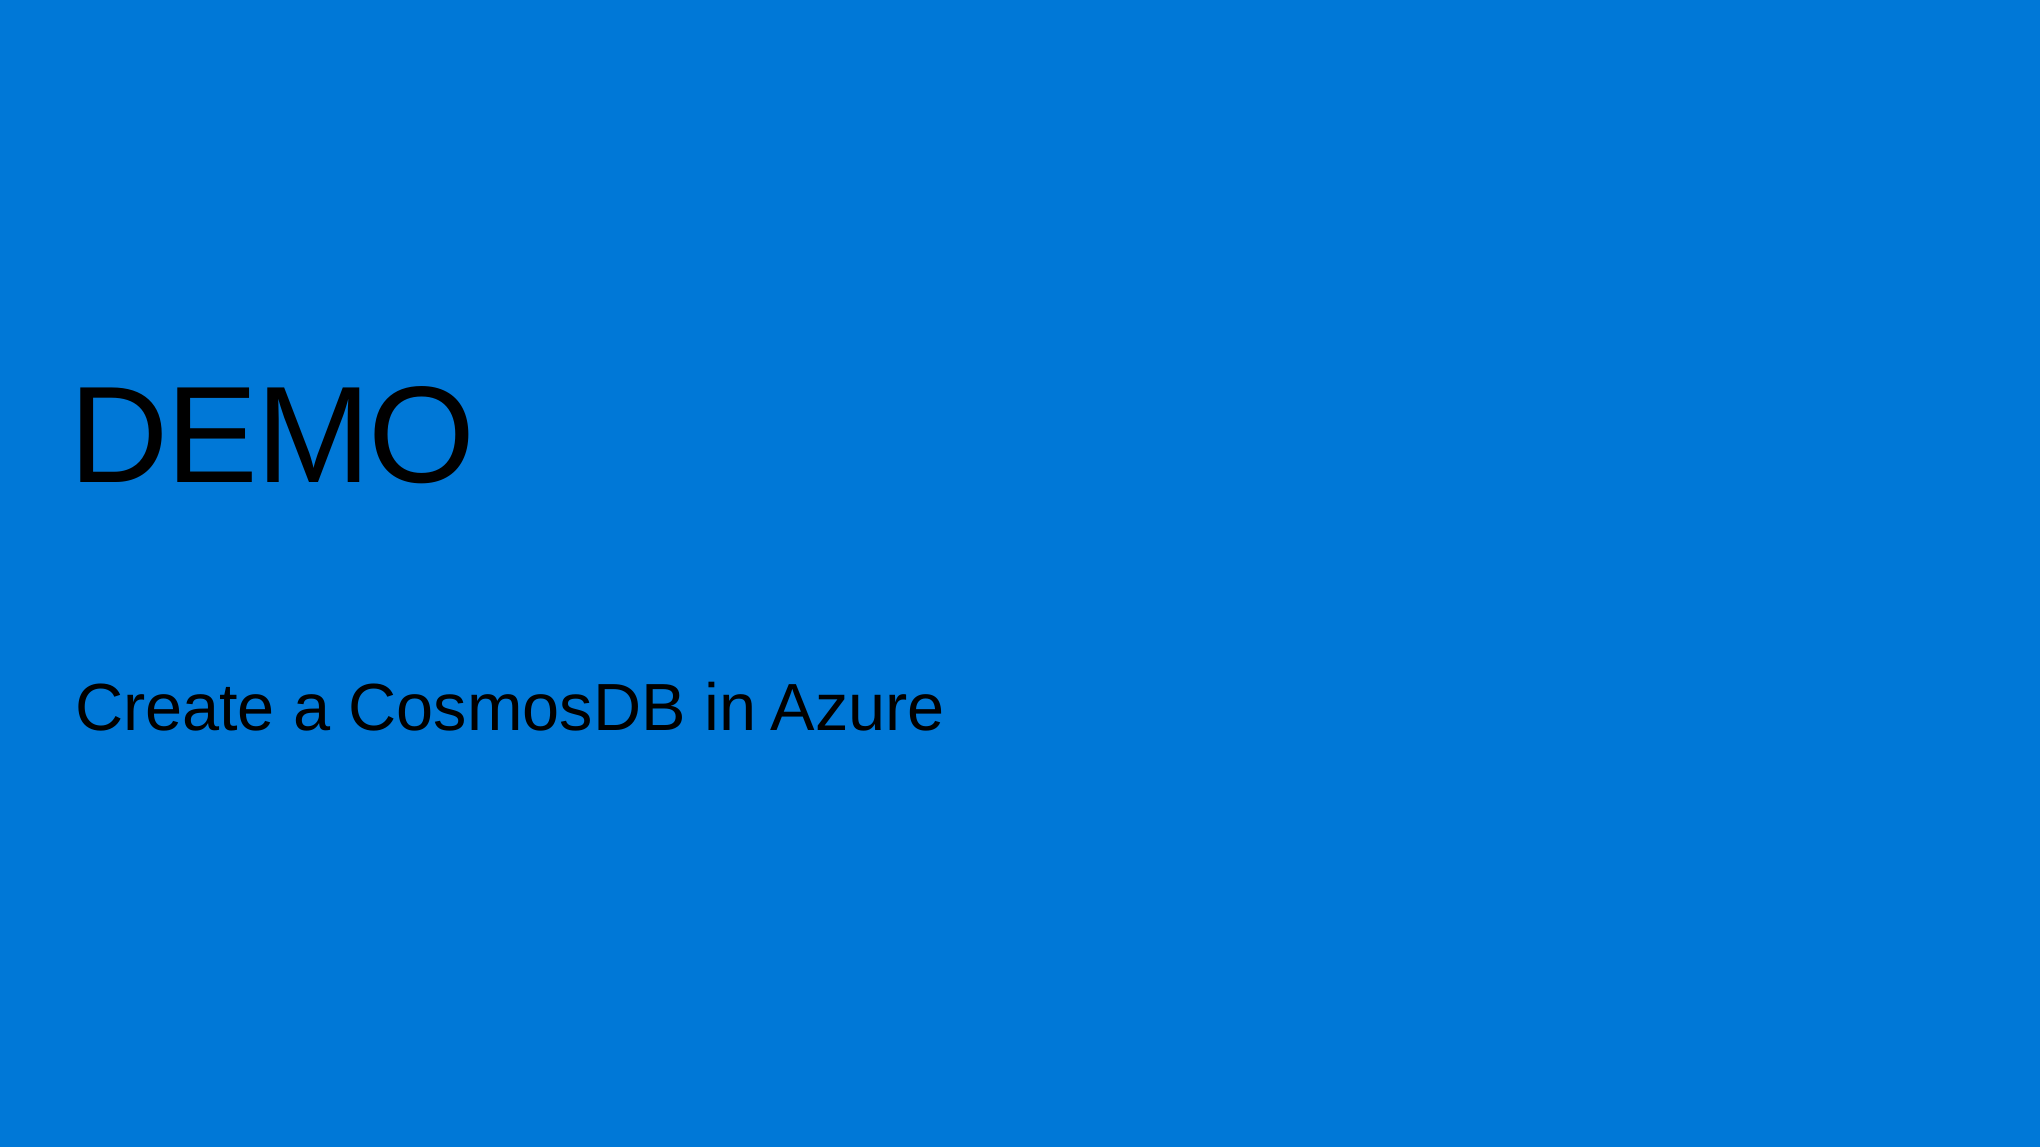

# DEMO
Create a CosmosDB in Azure